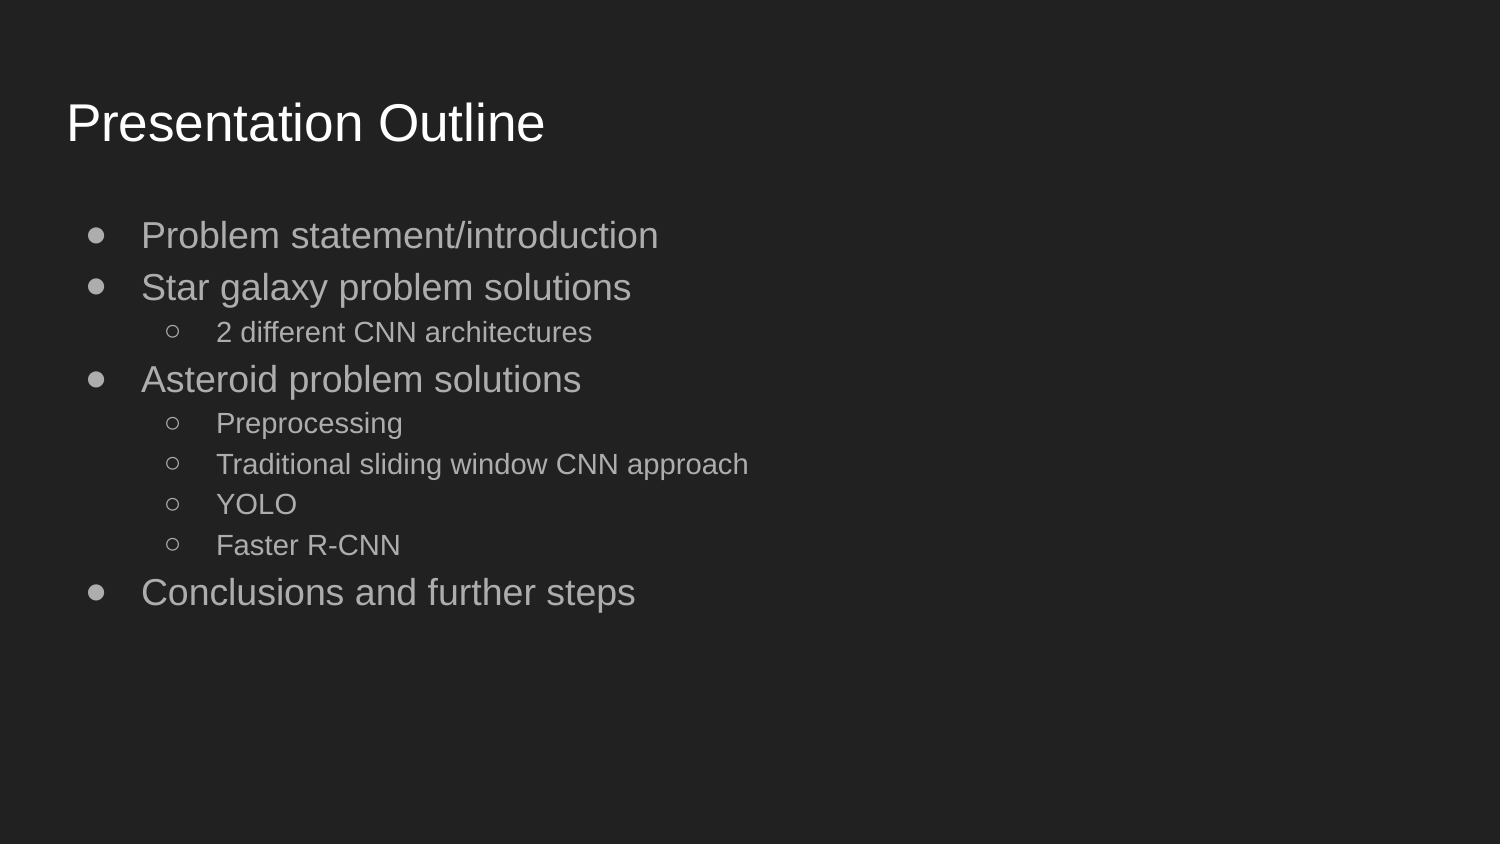

# Presentation Outline
Problem statement/introduction
Star galaxy problem solutions
2 different CNN architectures
Asteroid problem solutions
Preprocessing
Traditional sliding window CNN approach
YOLO
Faster R-CNN
Conclusions and further steps